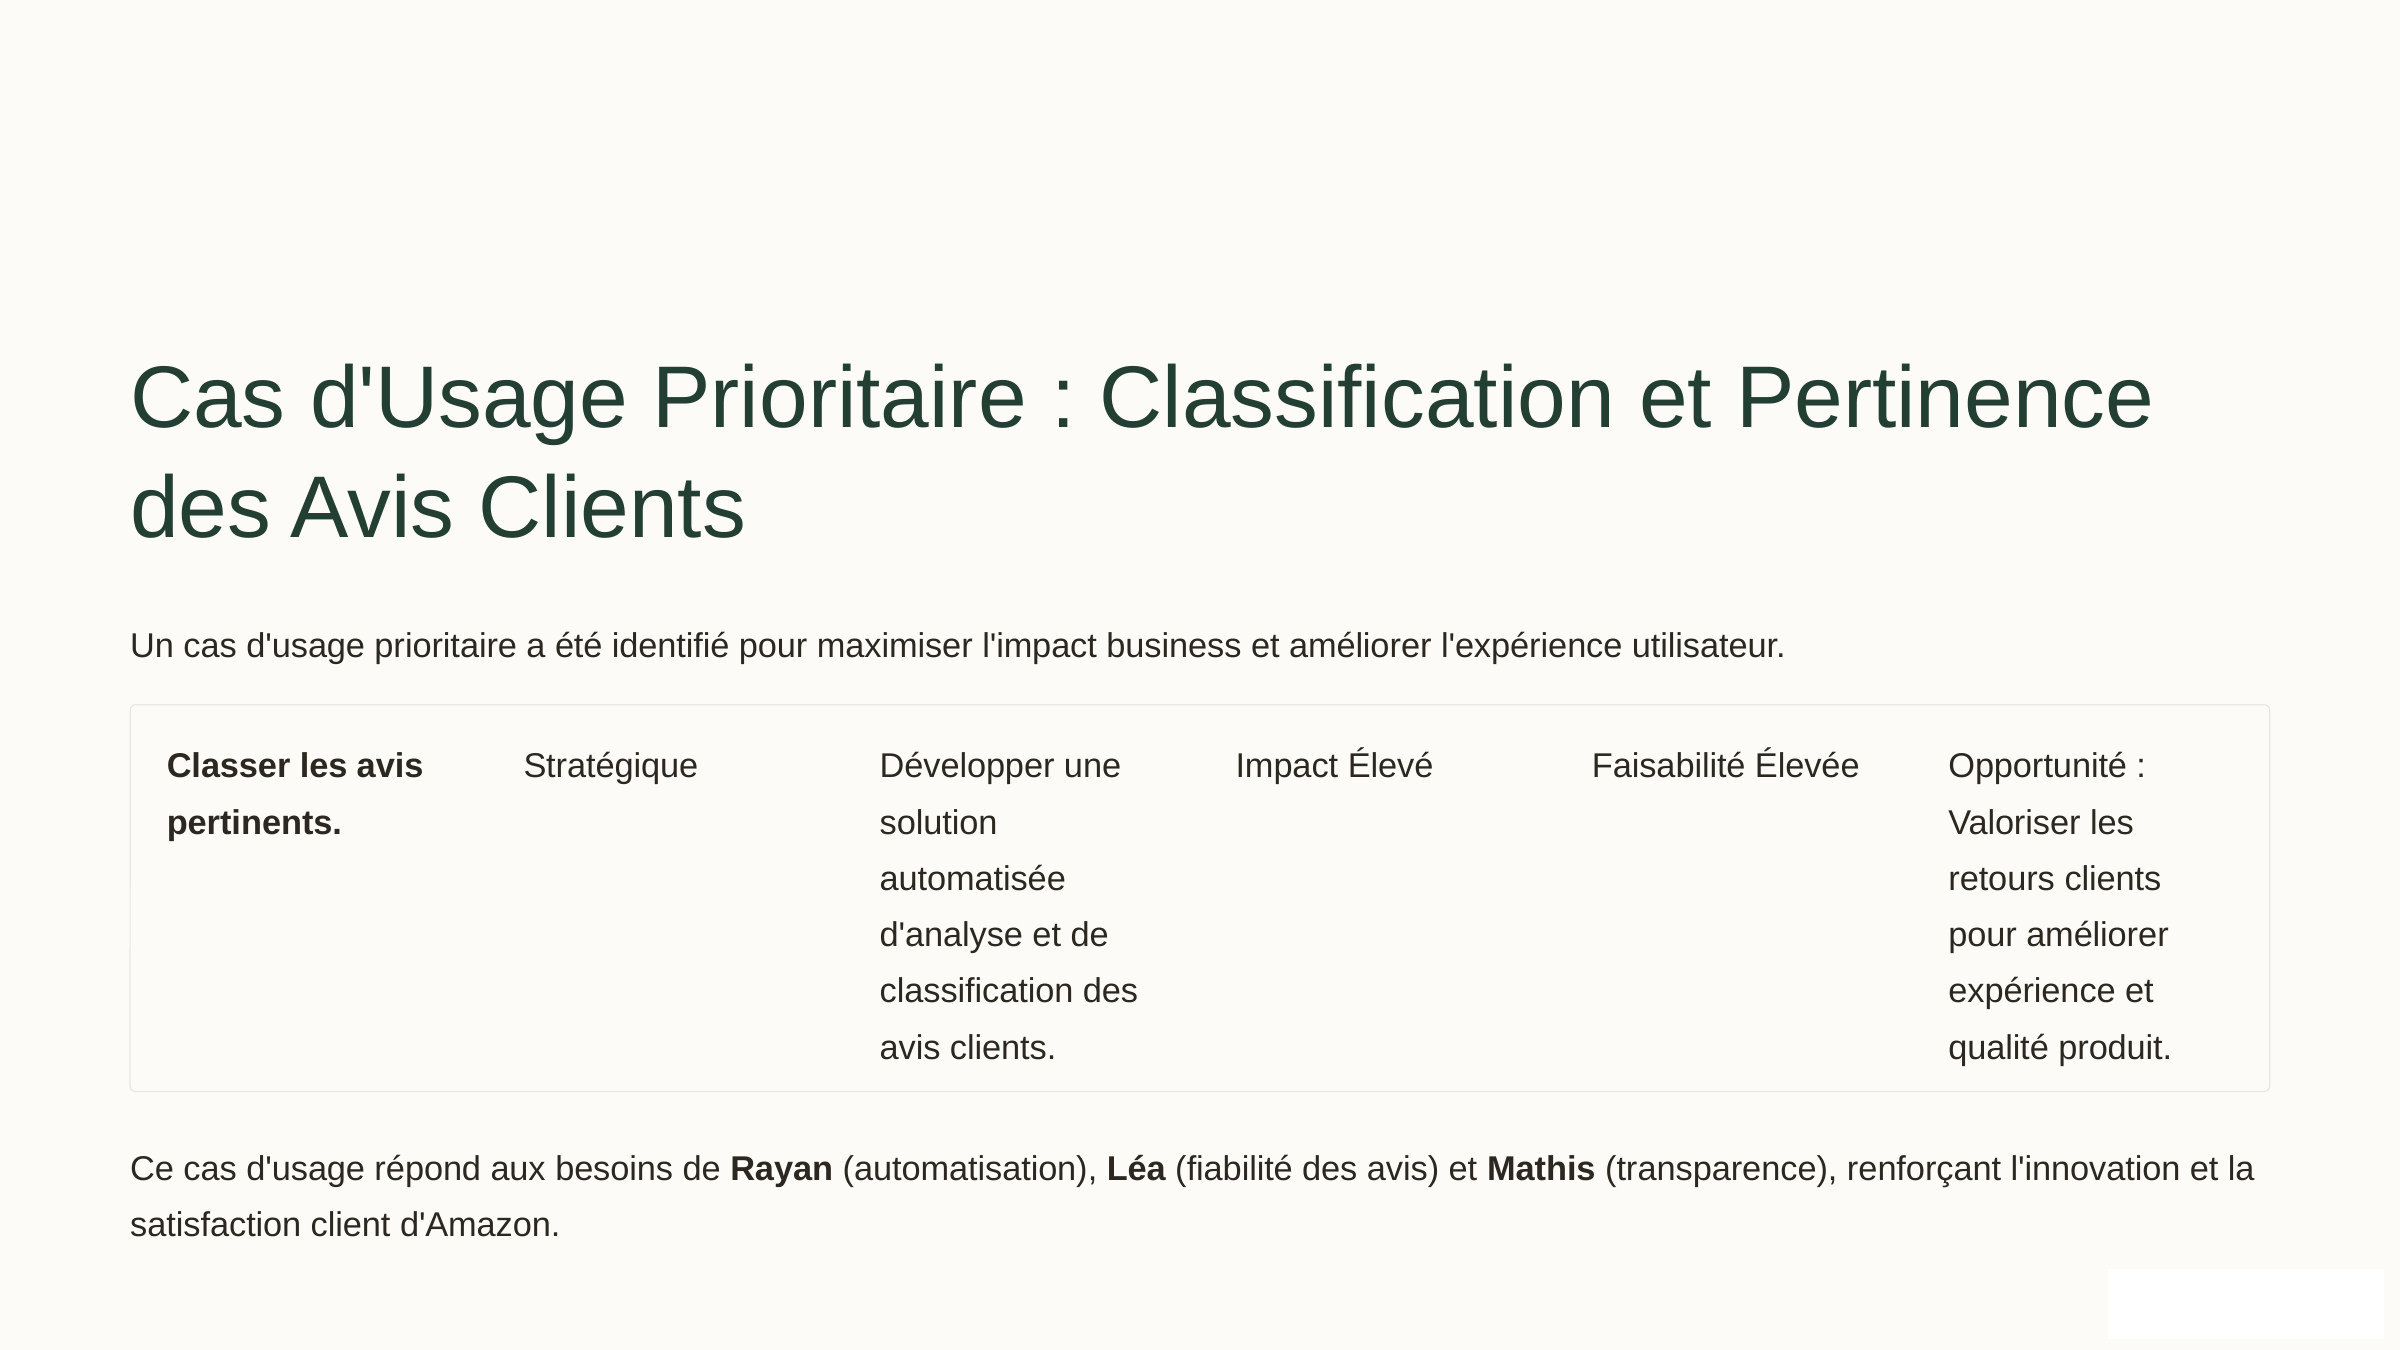

Cas d'Usage Prioritaire : Classification et Pertinence des Avis Clients
Un cas d'usage prioritaire a été identifié pour maximiser l'impact business et améliorer l'expérience utilisateur.

Classer les avis pertinents.
Stratégique
Développer une solution automatisée d'analyse et de classification des avis clients.
Impact Élevé
Faisabilité Élevée
Opportunité : Valoriser les retours clients pour améliorer expérience et qualité produit.
Ce cas d'usage répond aux besoins de Rayan (automatisation), Léa (fiabilité des avis) et Mathis (transparence), renforçant l'innovation et la satisfaction client d'Amazon.